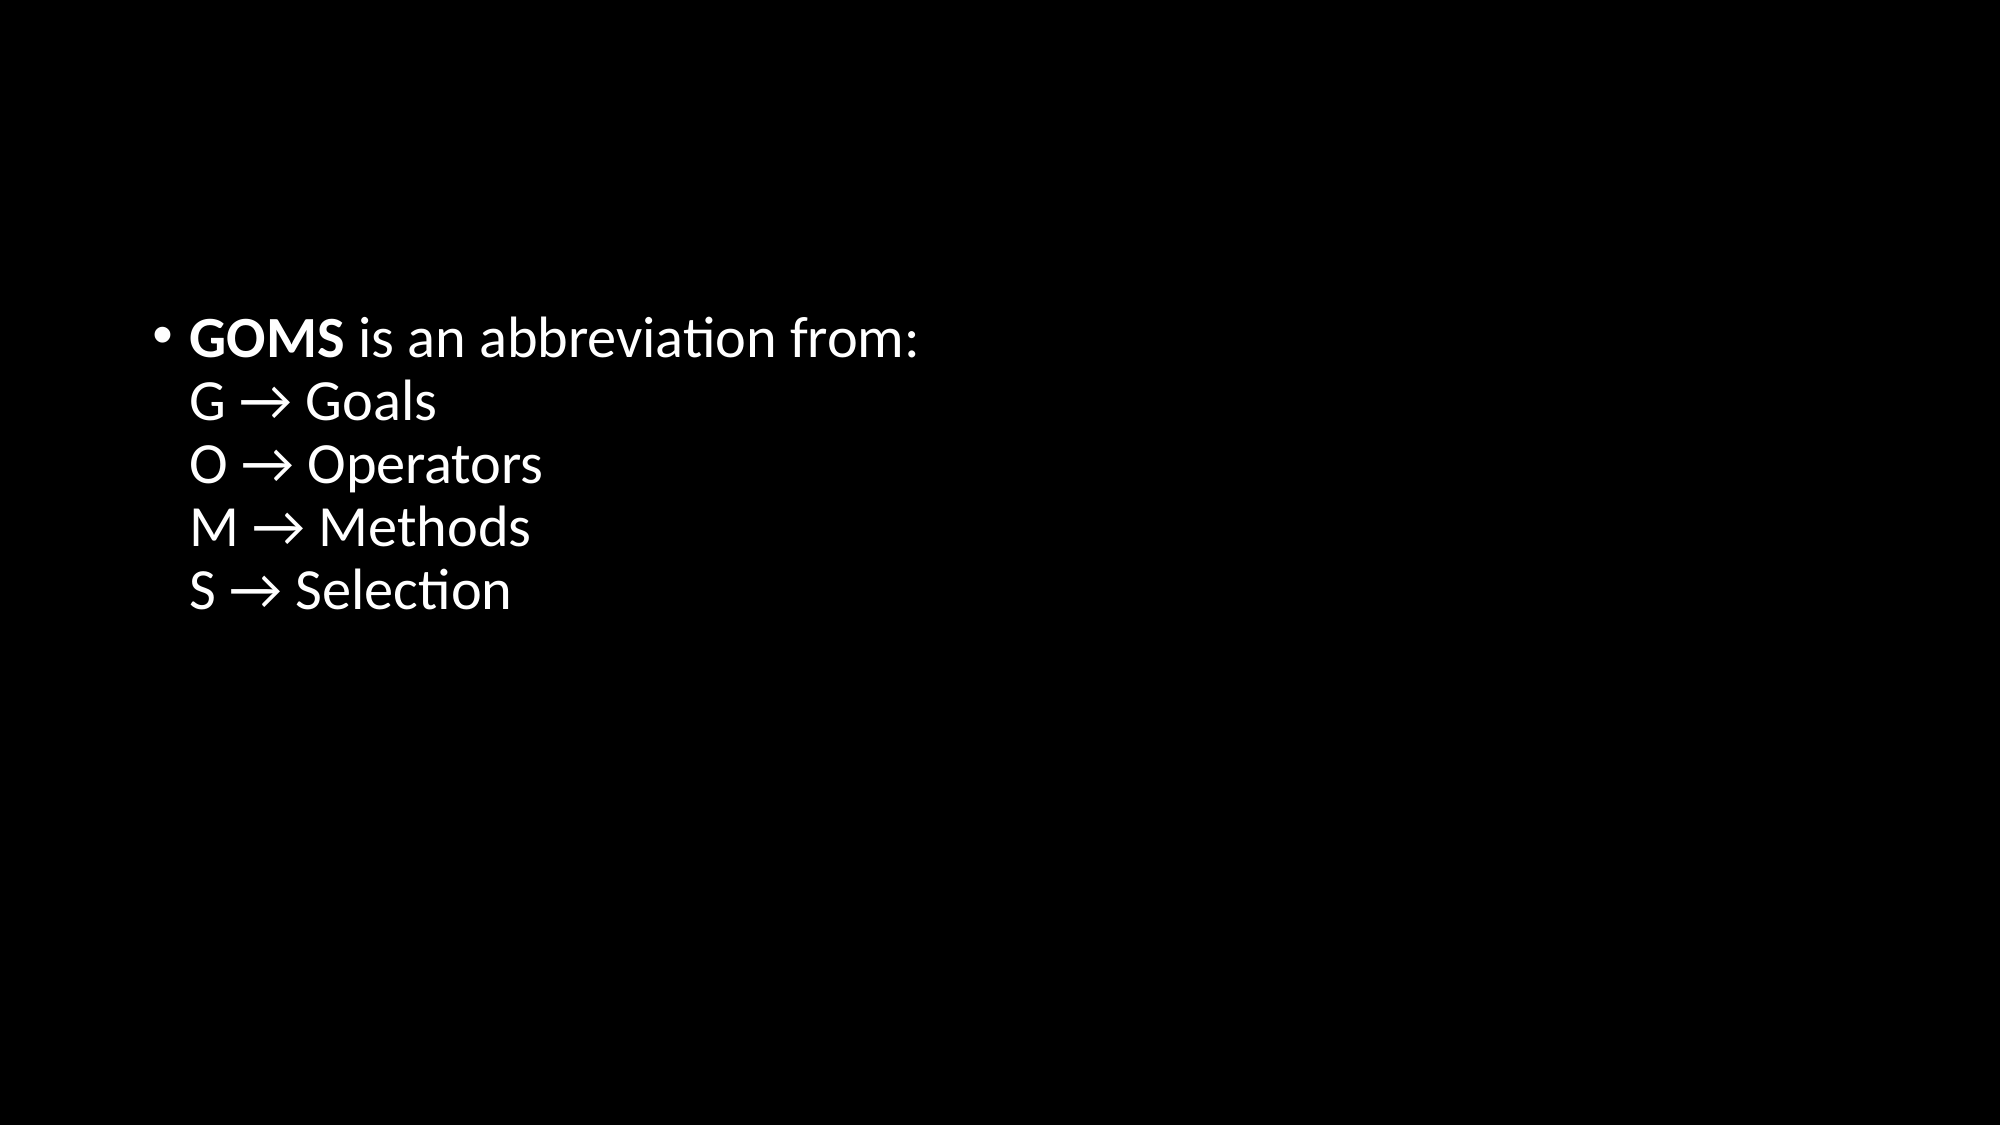

#
GOMS is an abbreviation from:
G → Goals
O → Operators
M → Methods
S → Selection